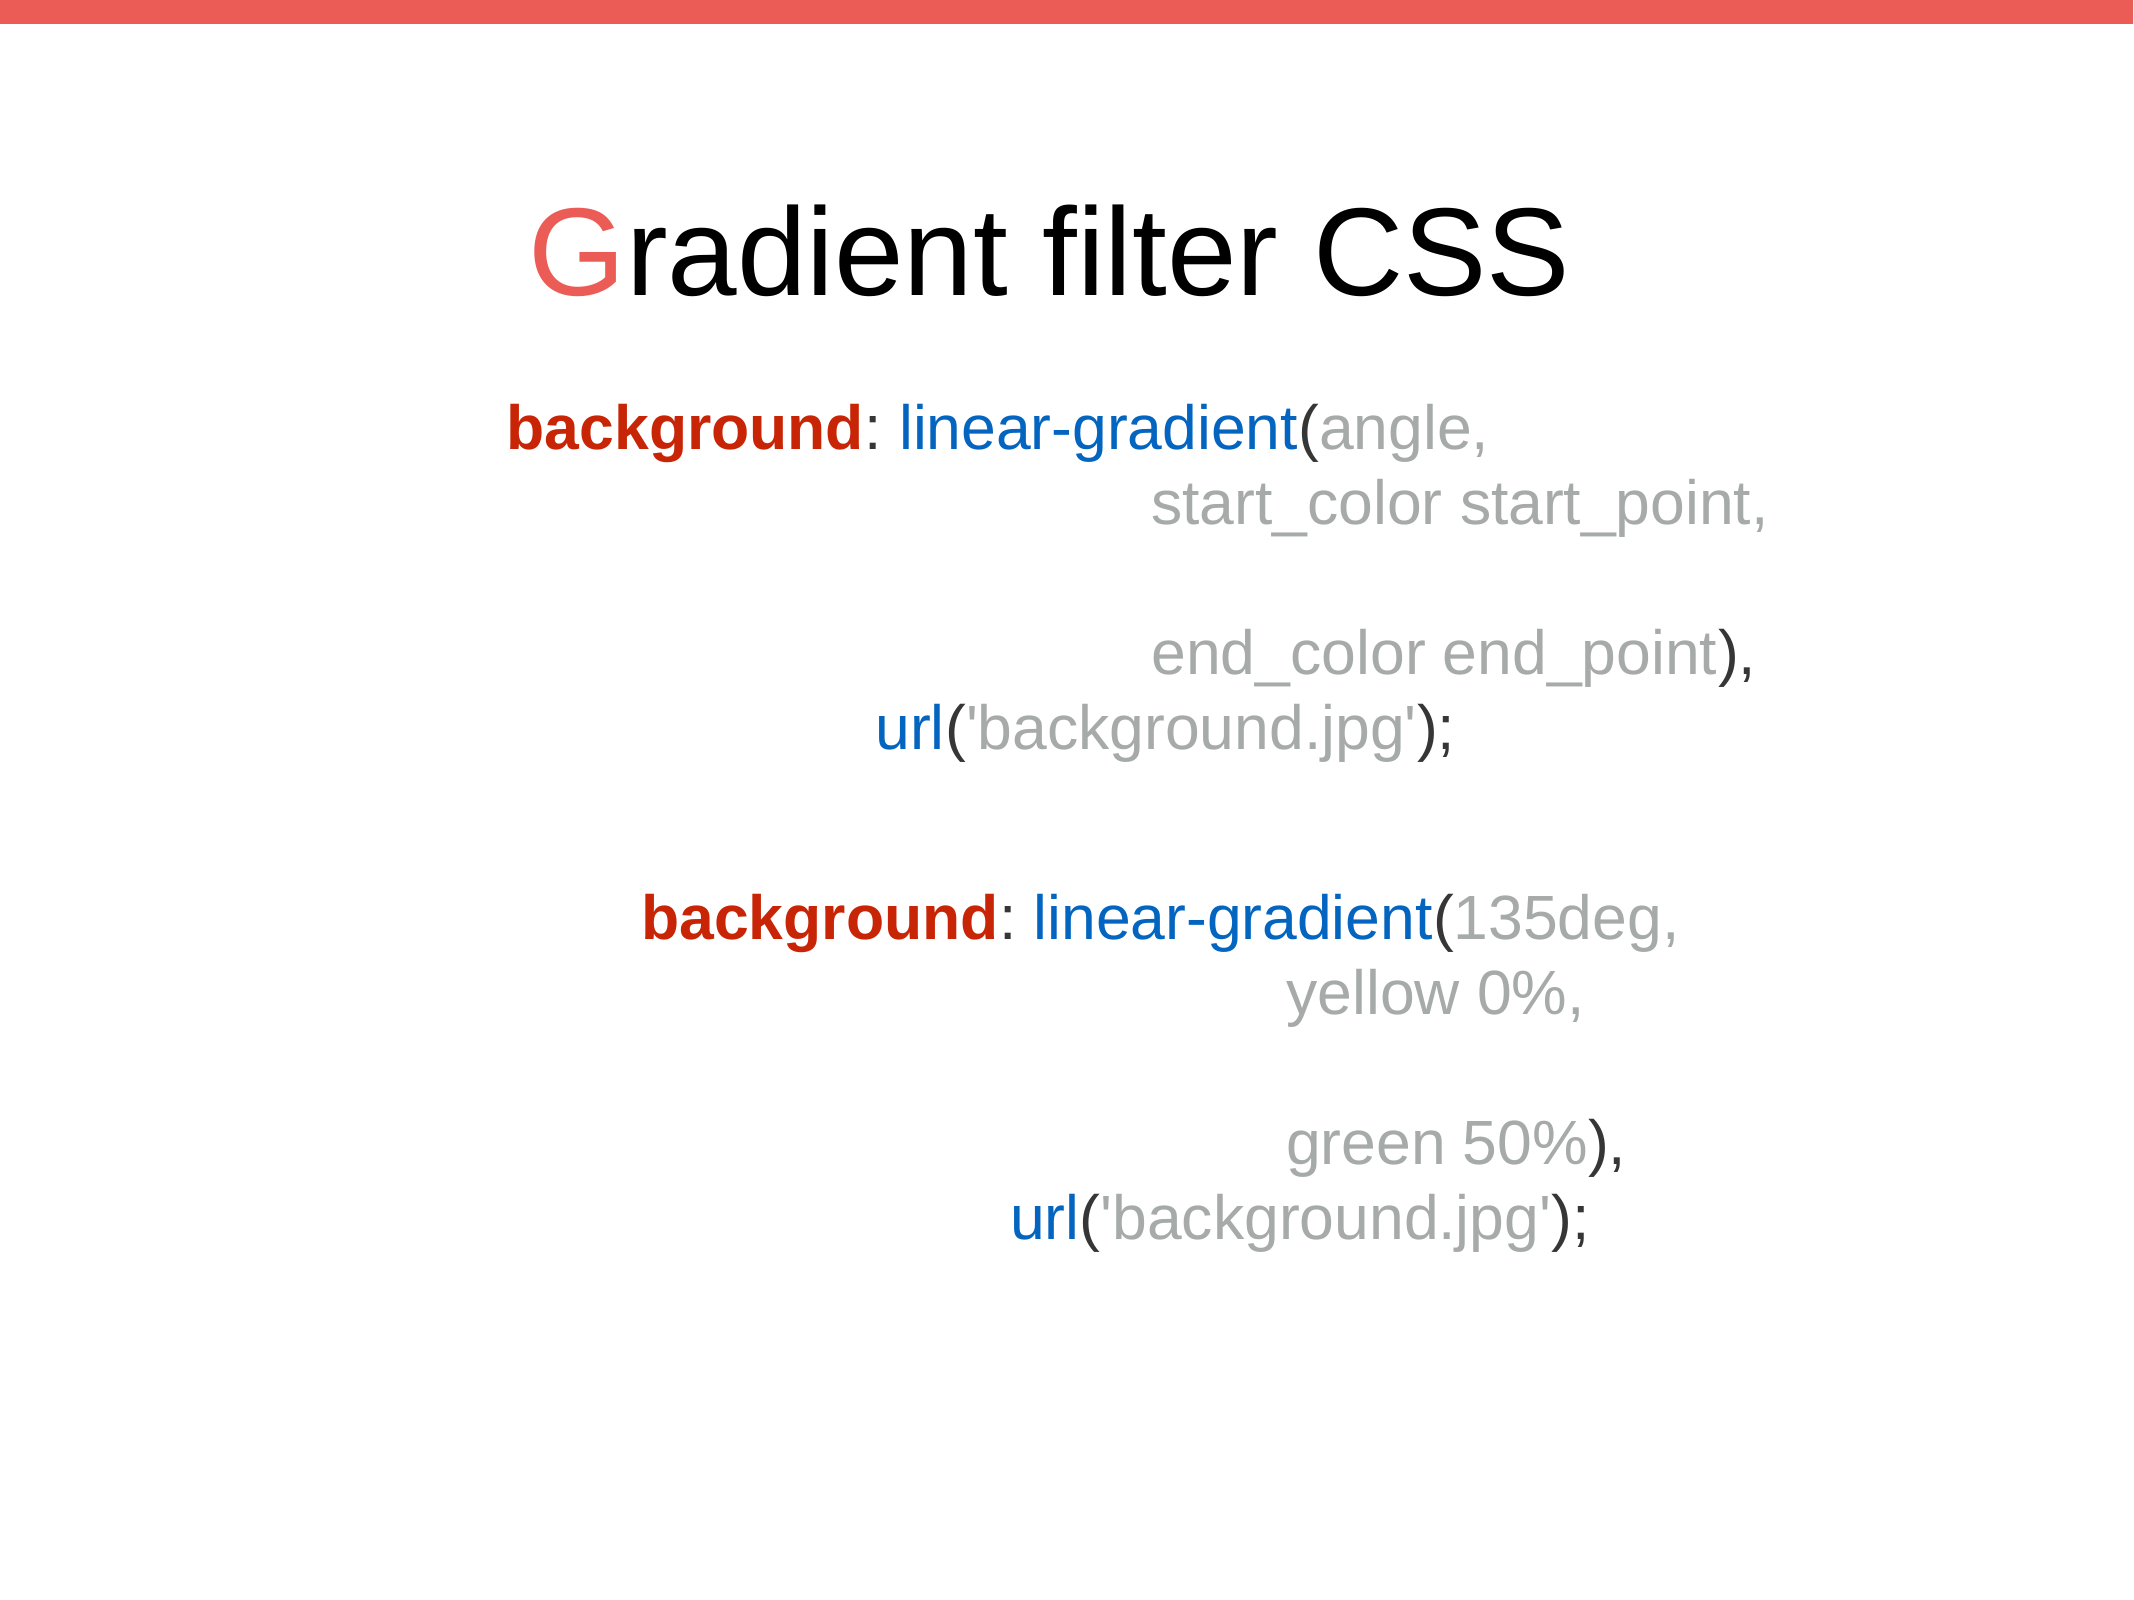

Gradient filter CSS
background: linear-gradient(angle,
                    start_color start_point,
                    end_color end_point),
    url('background.jpg');
background: linear-gradient(135deg,
                    yellow 0%,
                    green 50%),
    url('background.jpg');